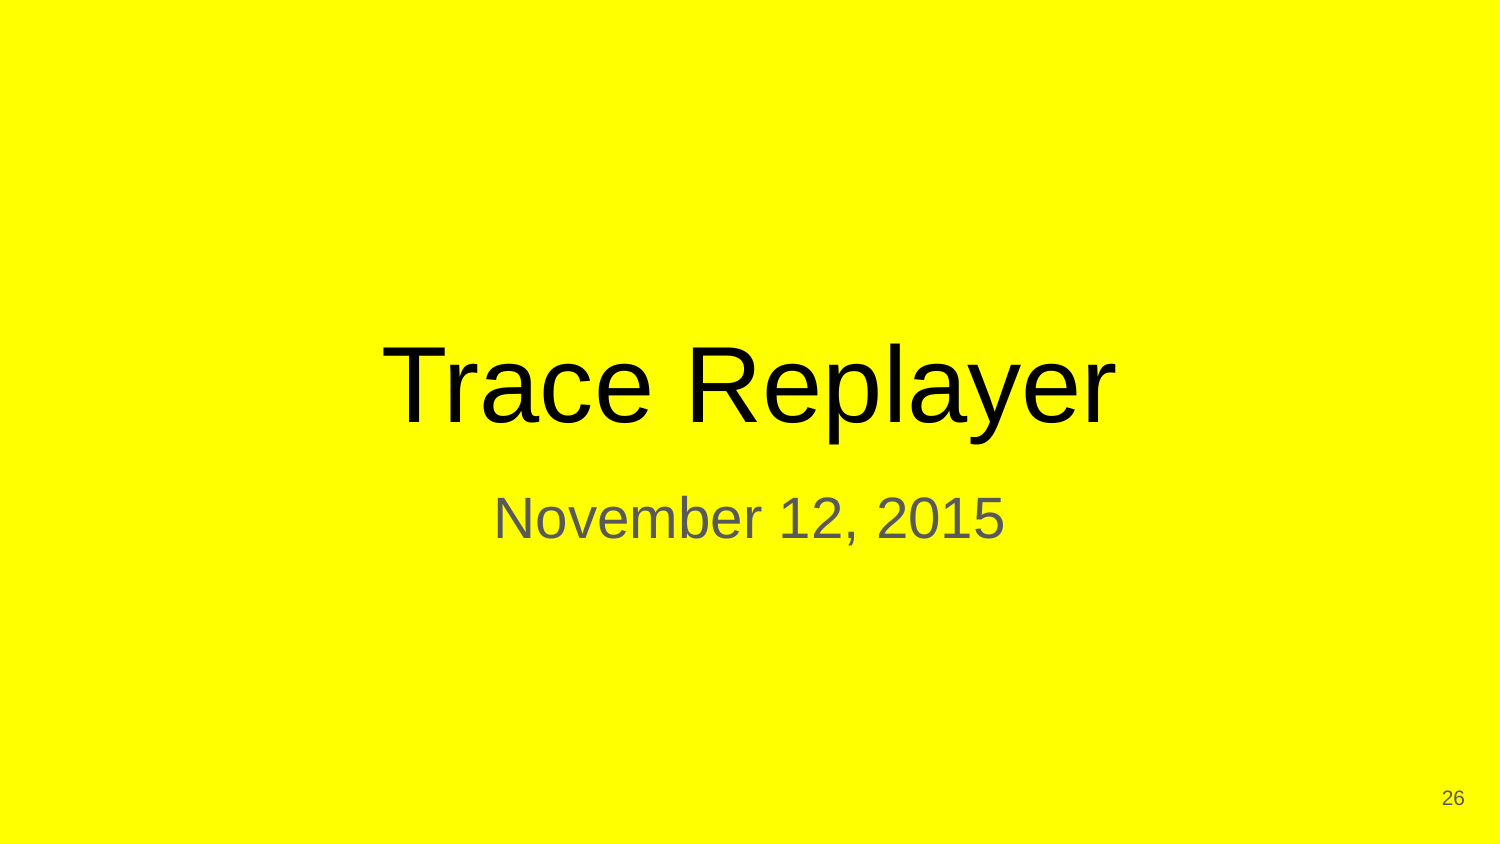

# Trace Replayer
November 12, 2015
26